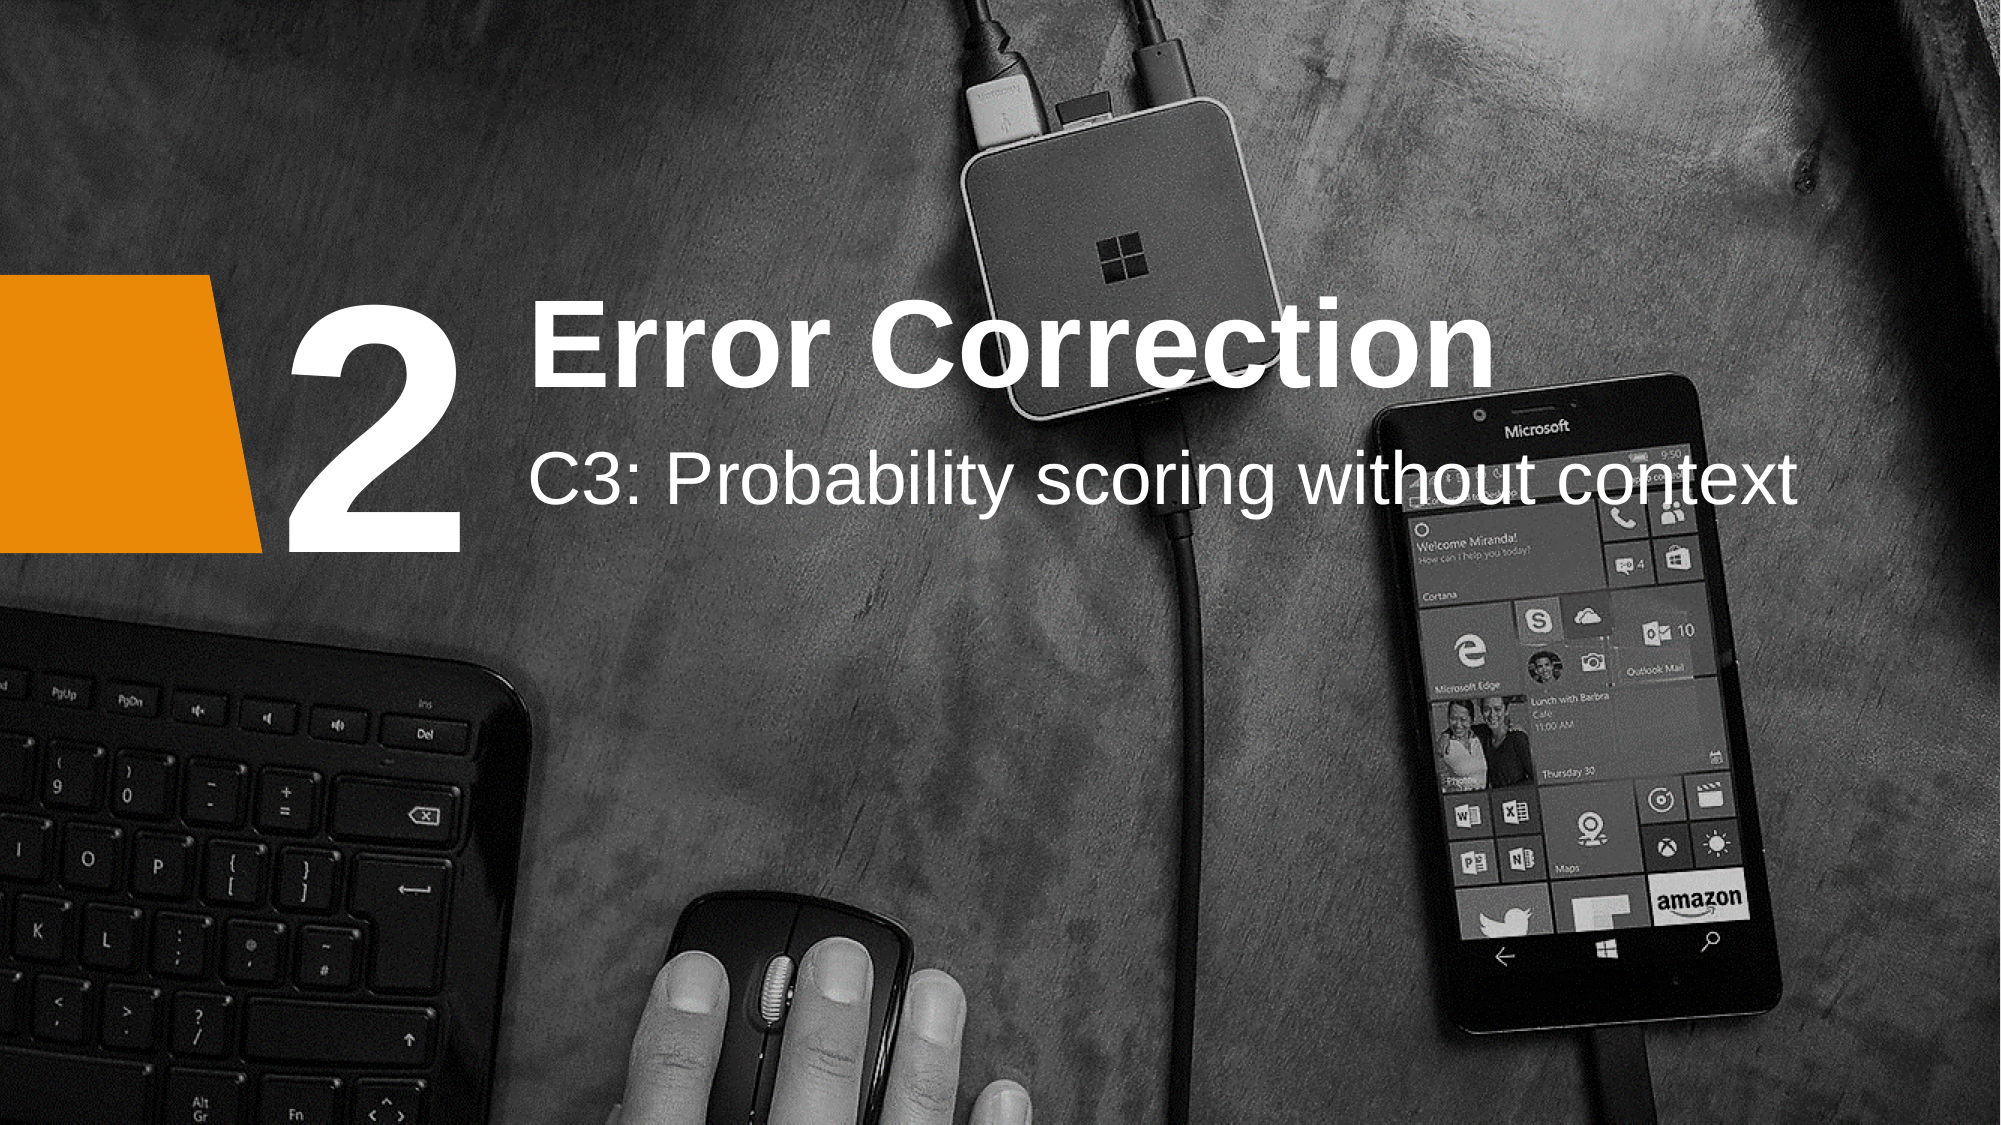

2
Error Correction
C3: Probability scoring without context